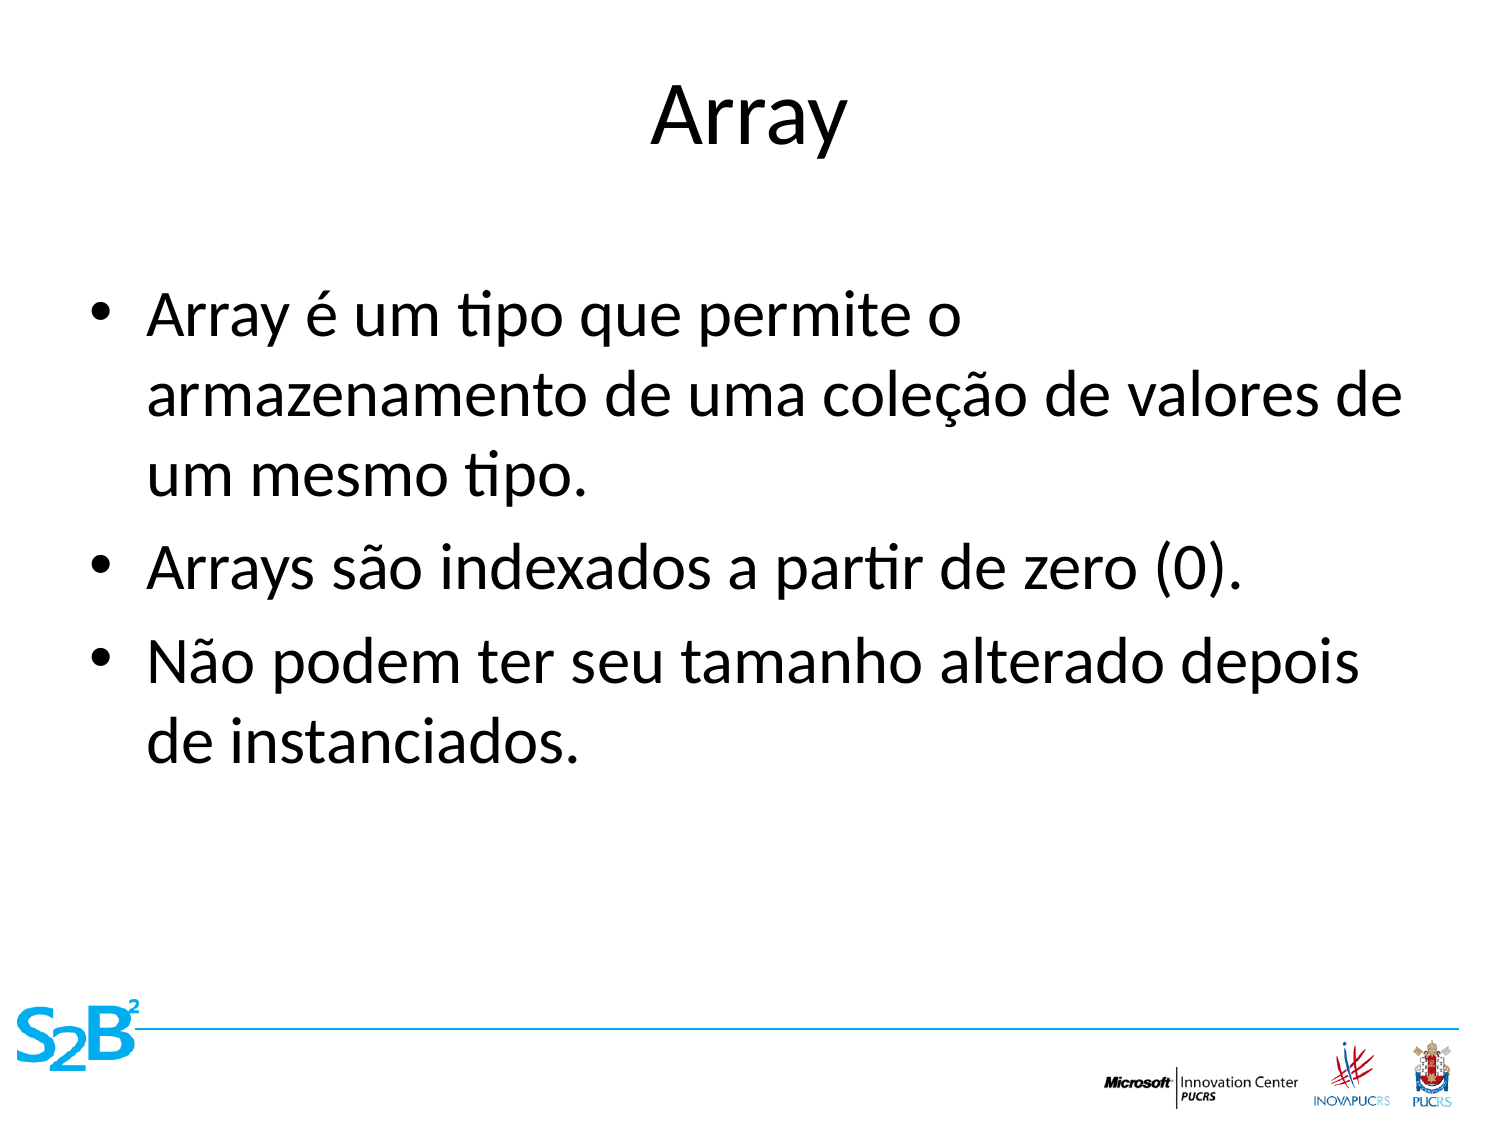

# Array
Array é um tipo que permite o armazenamento de uma coleção de valores de um mesmo tipo.
Arrays são indexados a partir de zero (0).
Não podem ter seu tamanho alterado depois de instanciados.